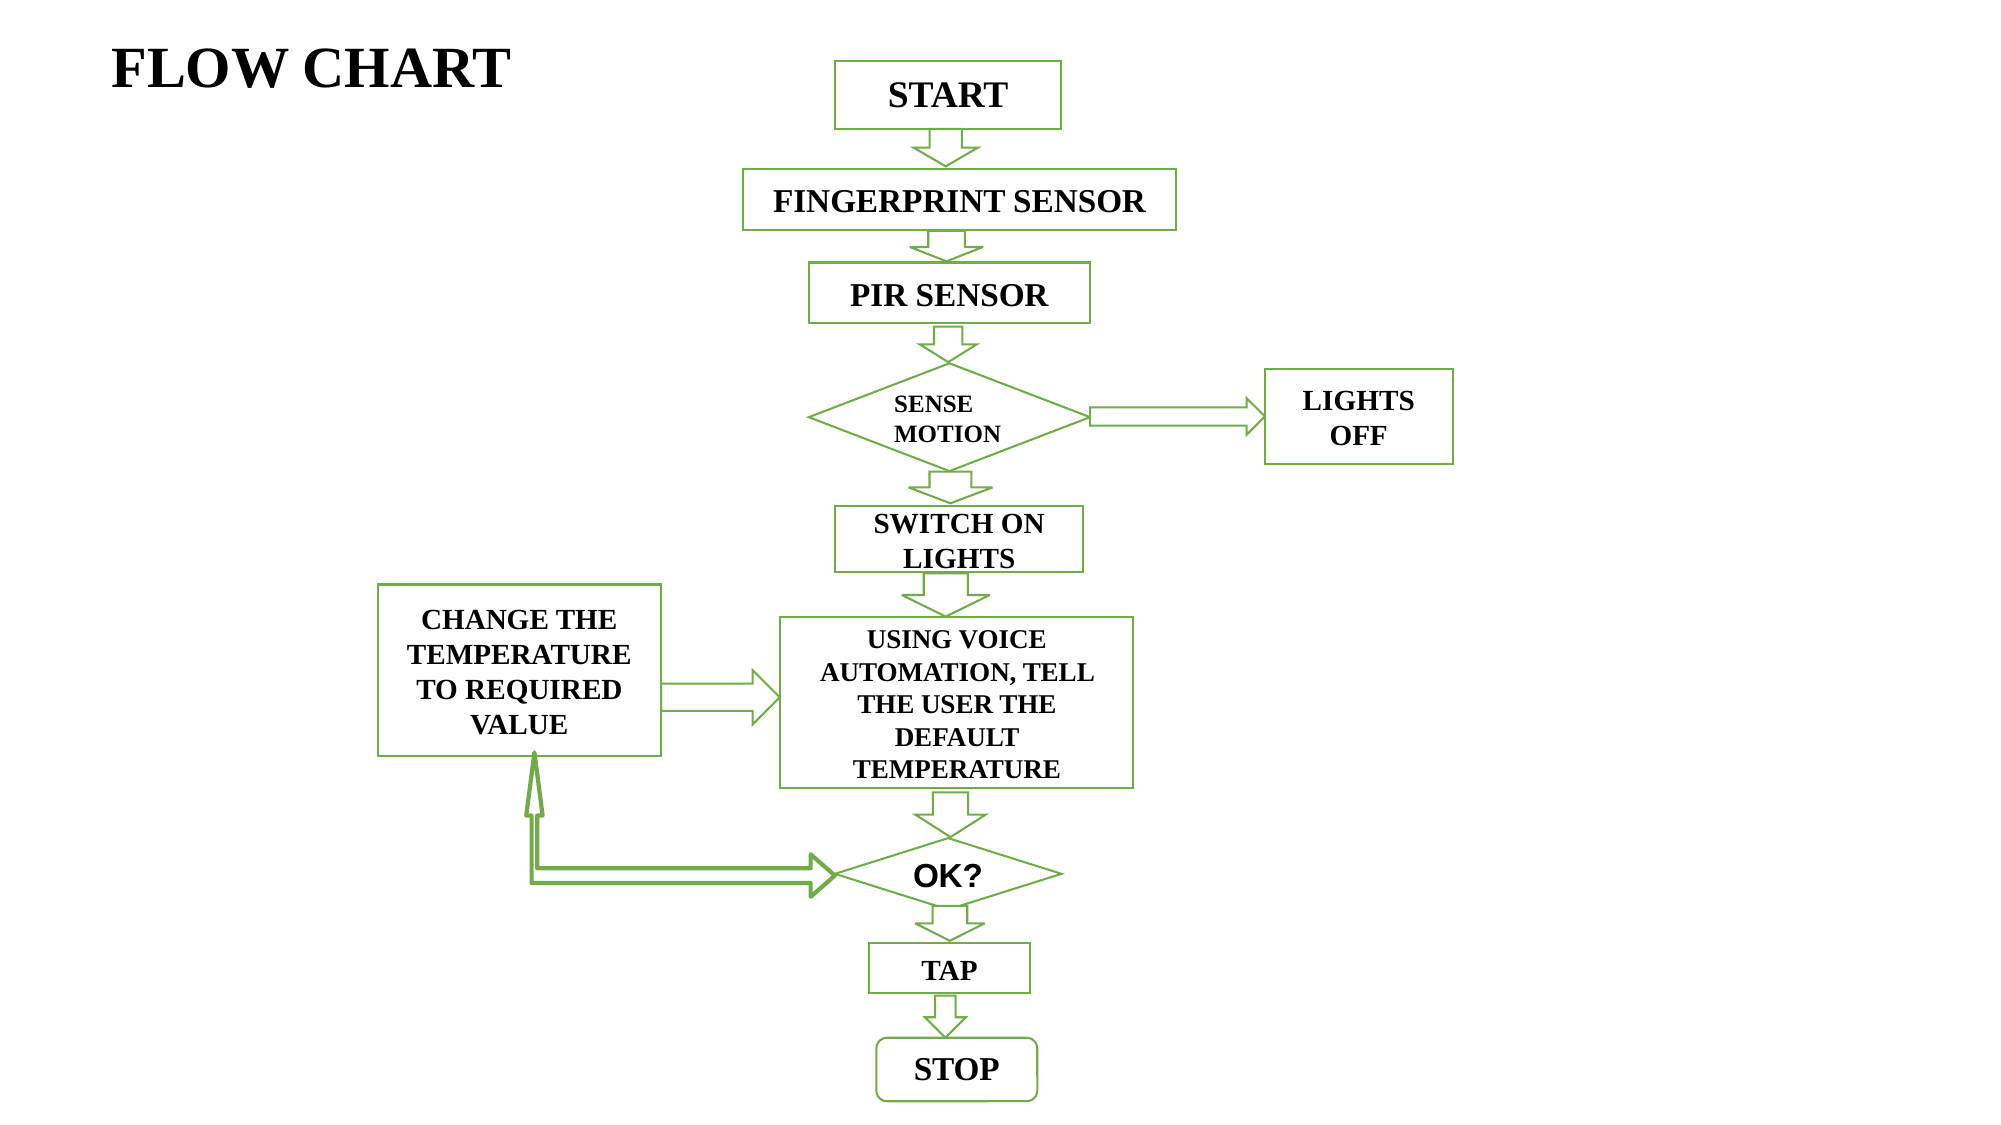

# FLOW CHART
START

FINGERPRINT SENSOR

PIR SENSOR

SENSE MOTION
LIGHTS OFF

SWITCH ON LIGHTS

CHANGE THE TEMPERATURE TO REQUIRED VALUE
USING VOICE AUTOMATION, TELL THE USER THE DEFAULT TEMPERATURE

OK?

TAP

STOP